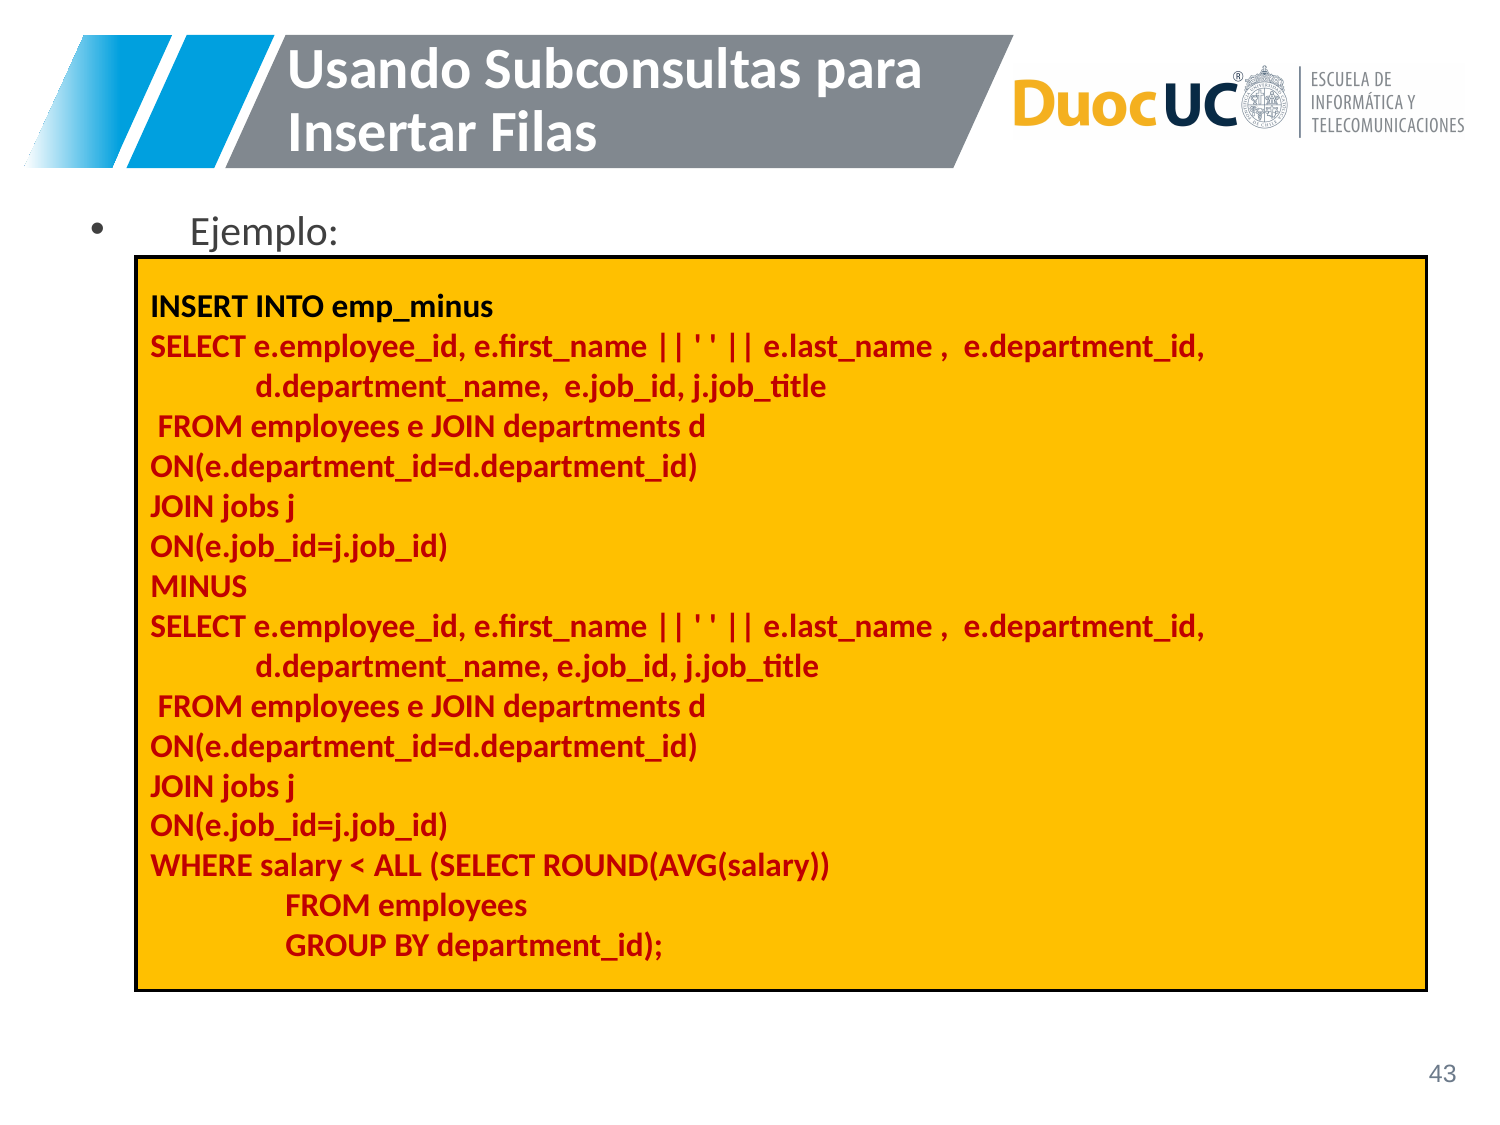

# Usando Subconsultas para Insertar Filas
Ejemplo:

INSERT INTO emp_minus
SELECT e.employee_id, e.first_name || ' ' || e.last_name ,  e.department_id,
              d.department_name,  e.job_id, j.job_title
 FROM employees e JOIN departments d
ON(e.department_id=d.department_id)
JOIN jobs j
ON(e.job_id=j.job_id)
MINUS
SELECT e.employee_id, e.first_name || ' ' || e.last_name ,  e.department_id,
              d.department_name, e.job_id, j.job_title
 FROM employees e JOIN departments d
ON(e.department_id=d.department_id)
JOIN jobs j
ON(e.job_id=j.job_id)
WHERE salary < ALL (SELECT ROUND(AVG(salary))
                  FROM employees
                  GROUP BY department_id);